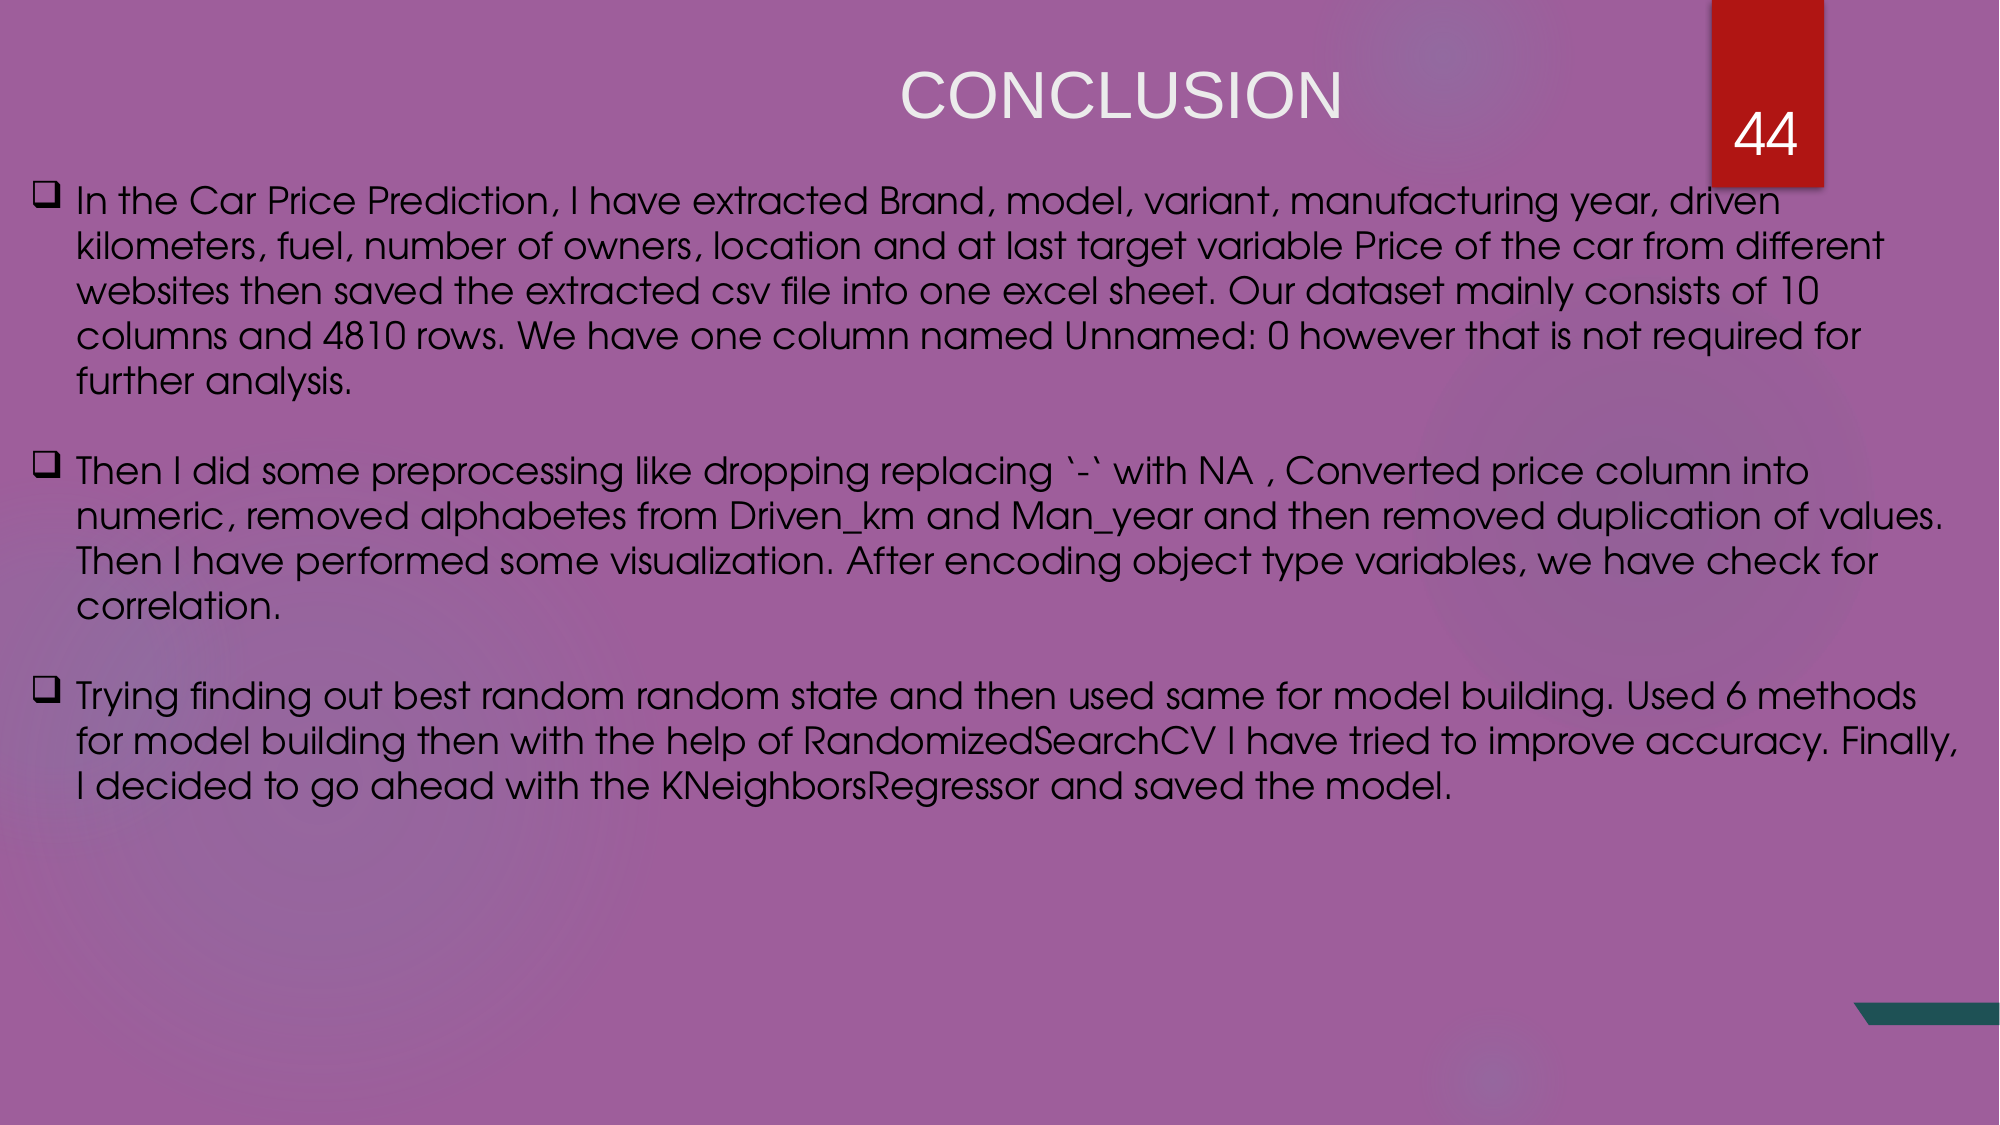

CONCLUSION

In the Car Price Prediction, I have extracted Brand, model, variant, manufacturing year, driven kilometers, fuel, number of owners, location and at last target variable Price of the car from different websites then saved the extracted csv file into one excel sheet. Our dataset mainly consists of 10 columns and 4810 rows. We have one column named Unnamed: 0 however that is not required for further analysis.

Then I did some preprocessing like dropping replacing ‘-‘ with NA , Converted price column into numeric, removed alphabetes from Driven_km and Man_year and then removed duplication of values. Then I have performed some visualization. After encoding object type variables, we have check for correlation.

Trying finding out best random random state and then used same for model building. Used 6 methods for model building then with the help of RandomizedSearchCV I have tried to improve accuracy. Finally, I decided to go ahead with the KNeighborsRegressor and saved the model.

44